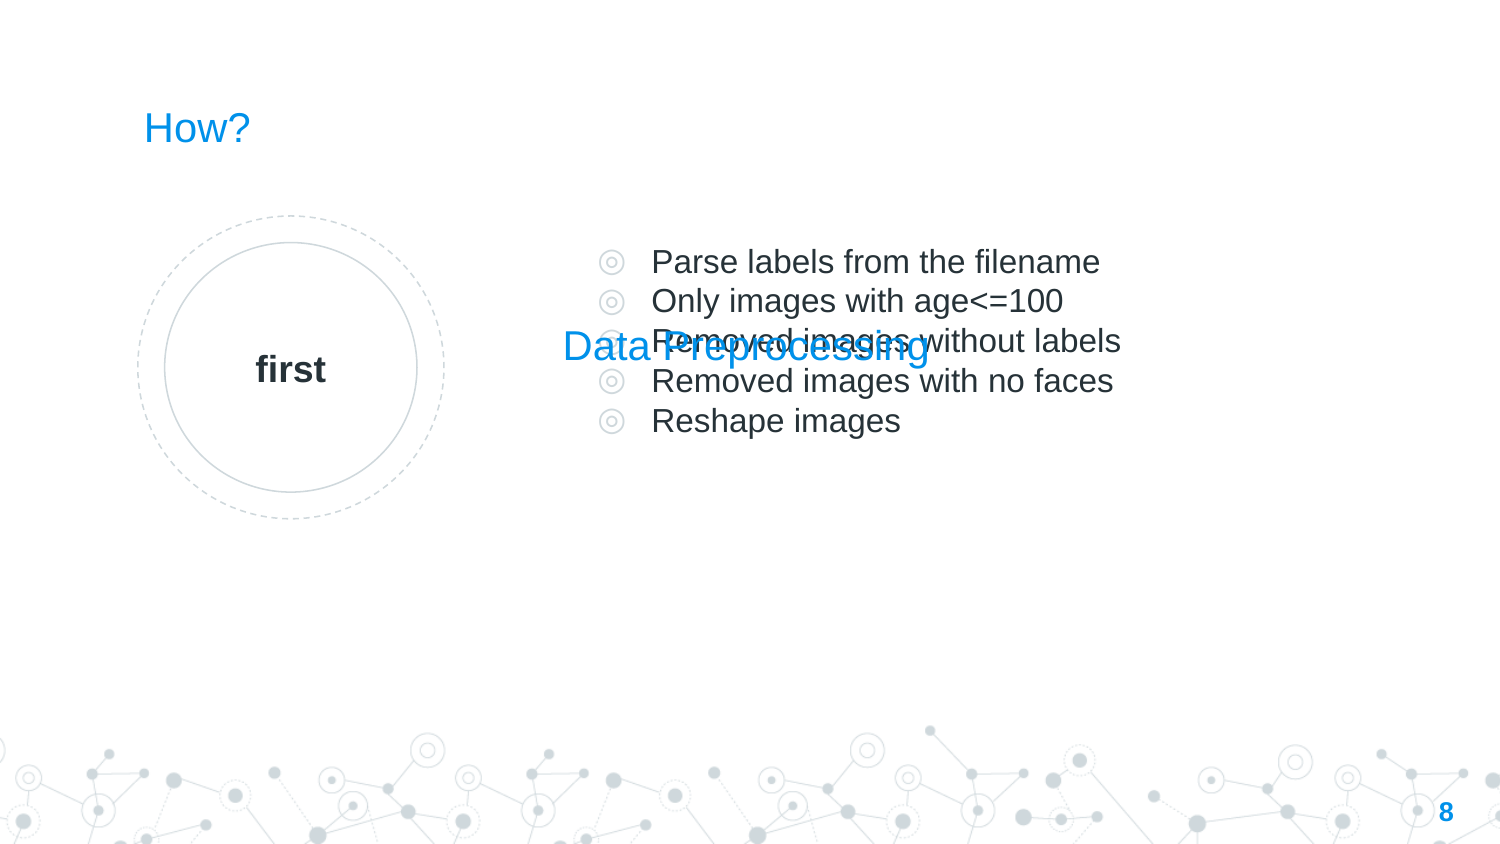

# How?

Parse labels from the filename
Only images with age<=100
Removed images without labels
Removed images with no faces
Reshape images
first
Data Preprocessing
8